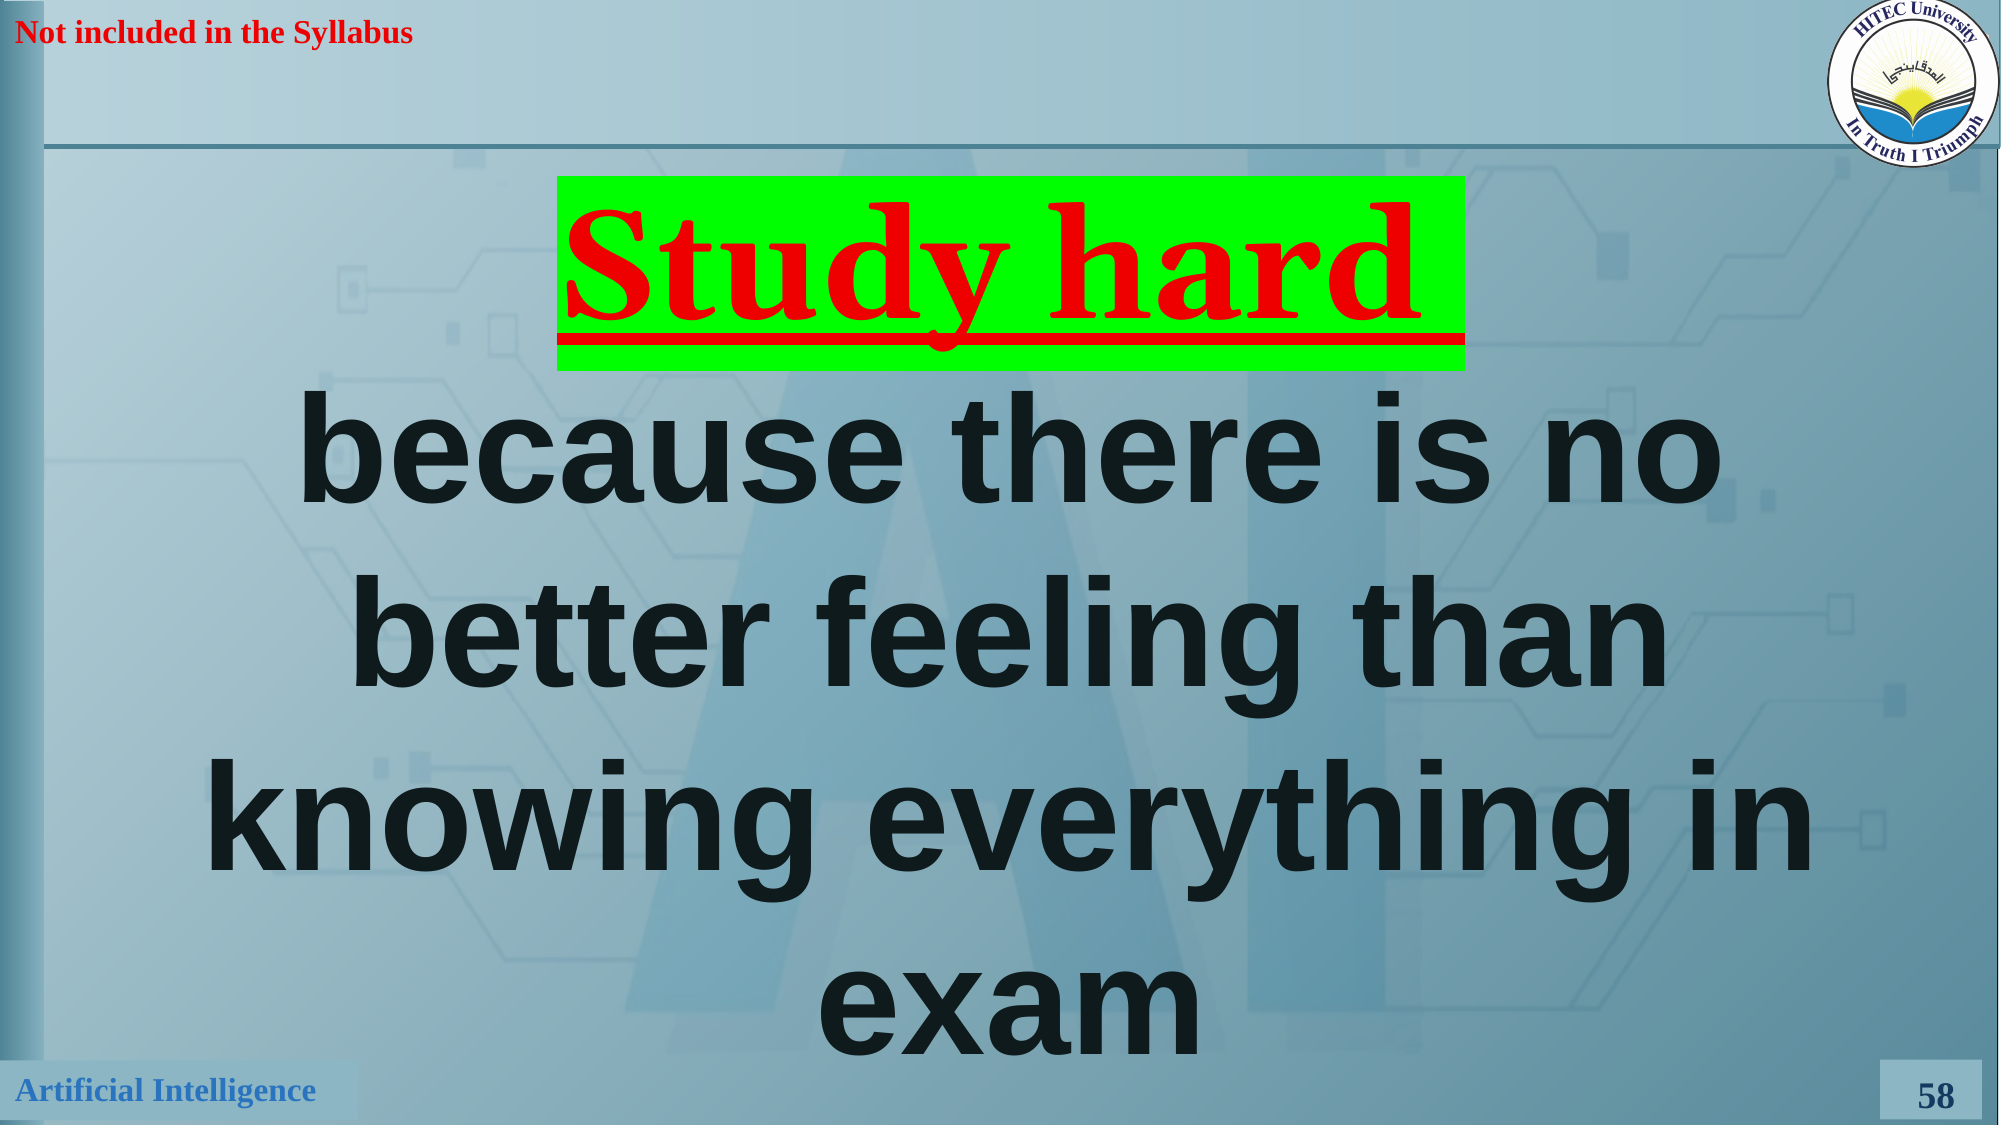

Not included in the Syllabus
Study hard
because there is no better feeling than knowing everything in exam
58